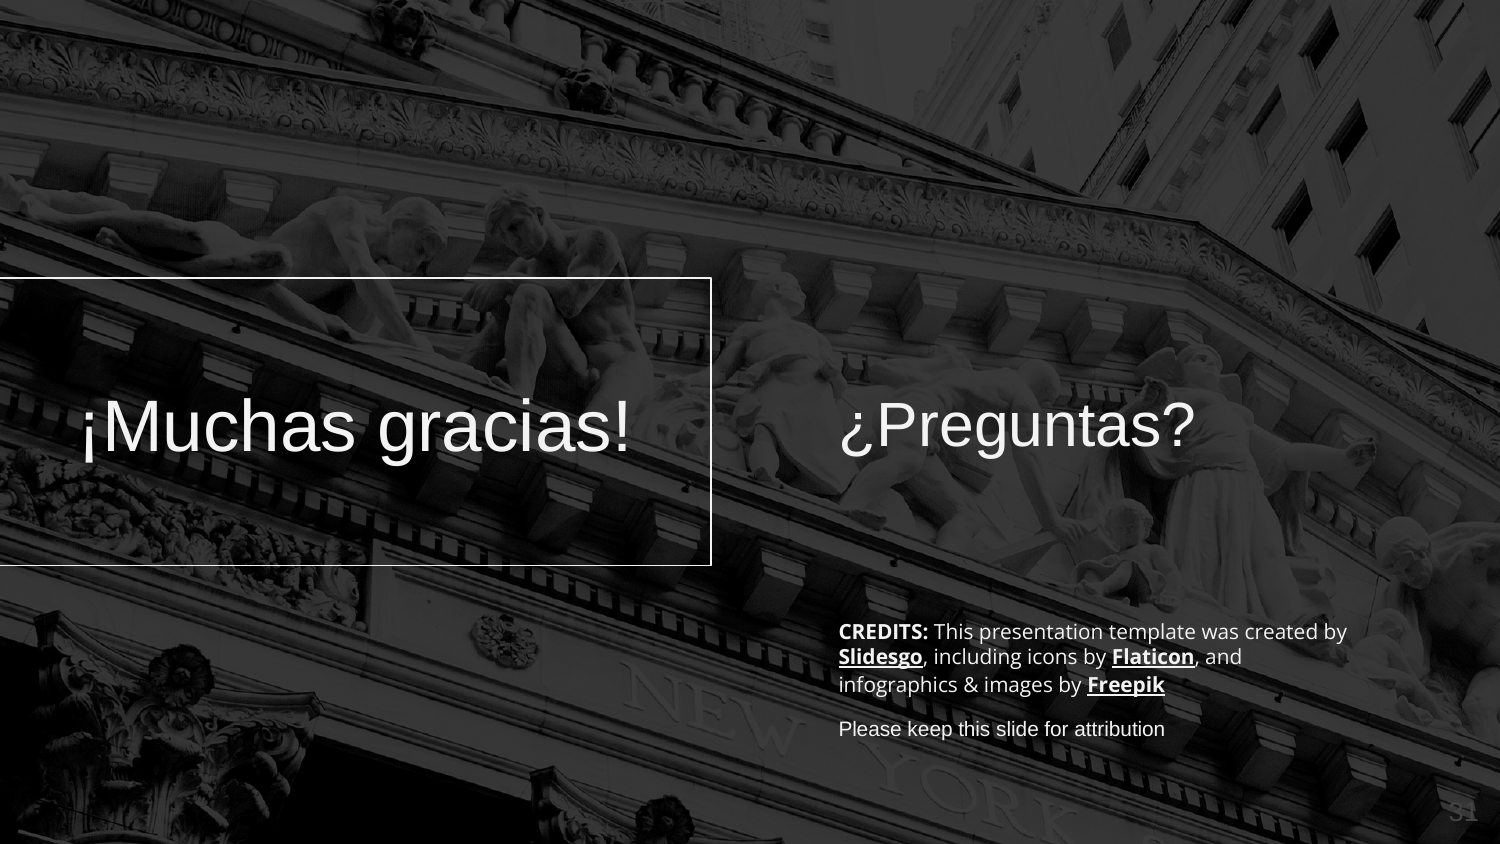

¿Preguntas?
# ¡Muchas gracias!
Please keep this slide for attribution
31